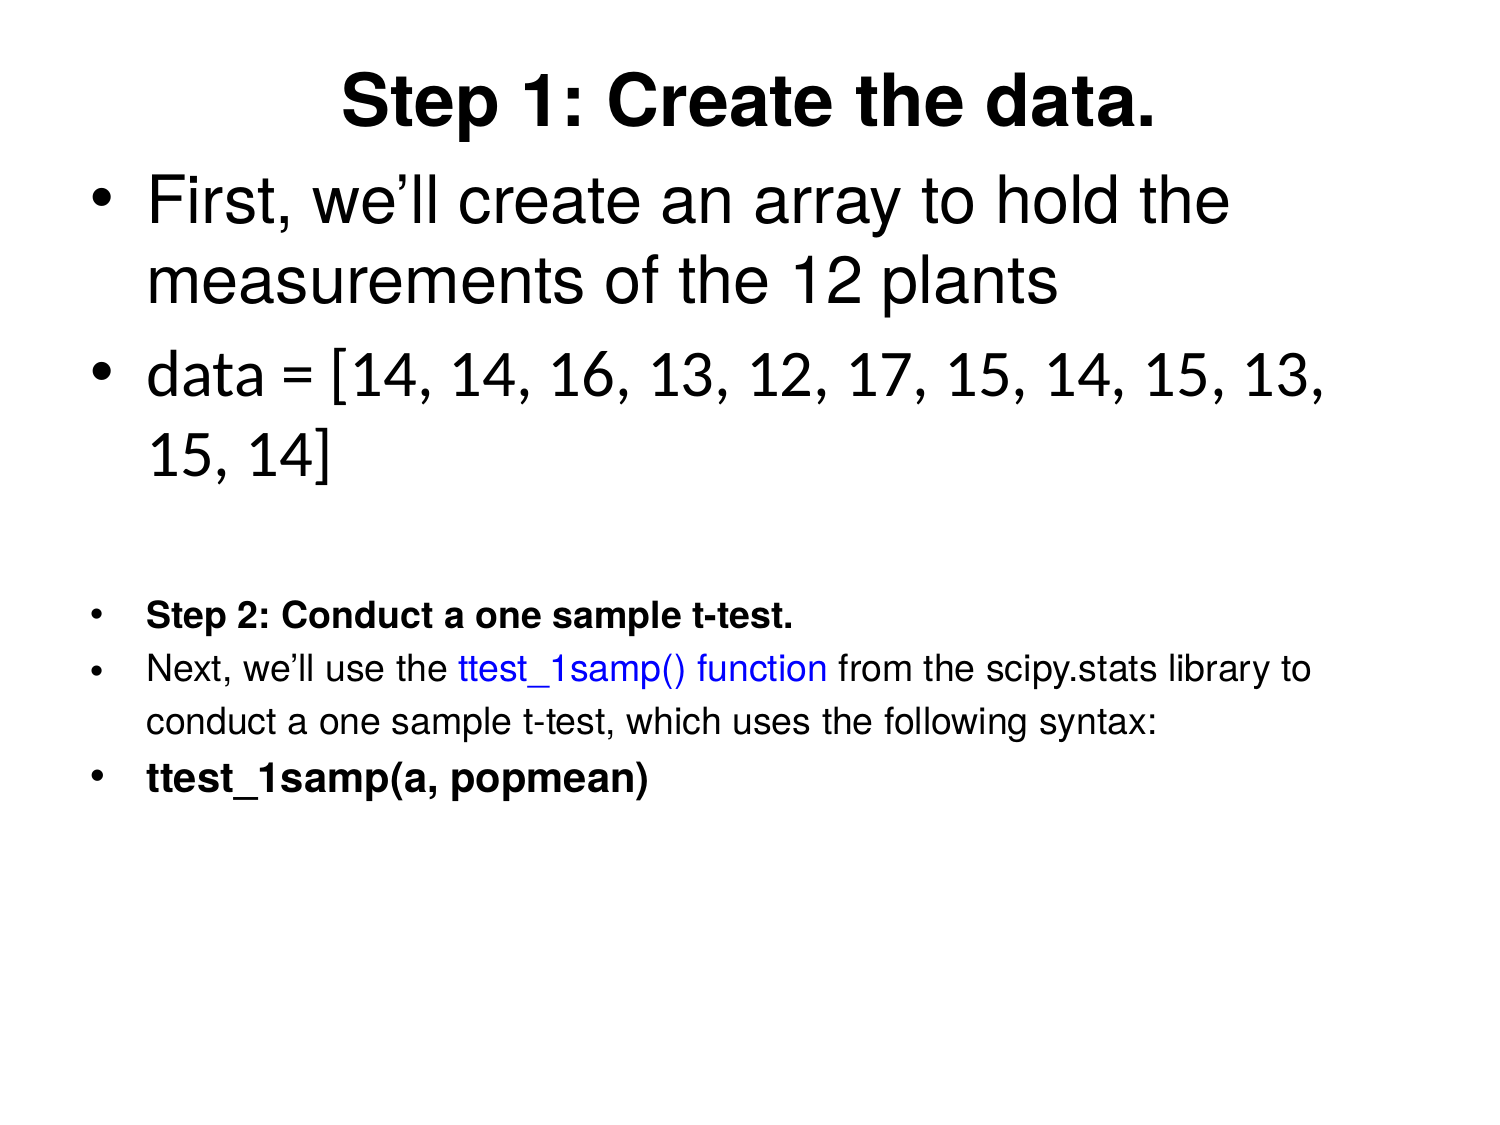

# Step 1: Create the data.
First, we’ll create an array to hold the measurements of the 12 plants
data = [14, 14, 16, 13, 12, 17, 15, 14, 15, 13, 15, 14]

Step 2: Conduct a one sample t-test.
Next, we’ll use the ttest_1samp() function from the scipy.stats library to conduct a one sample t-test, which uses the following syntax:
ttest_1samp(a, popmean)